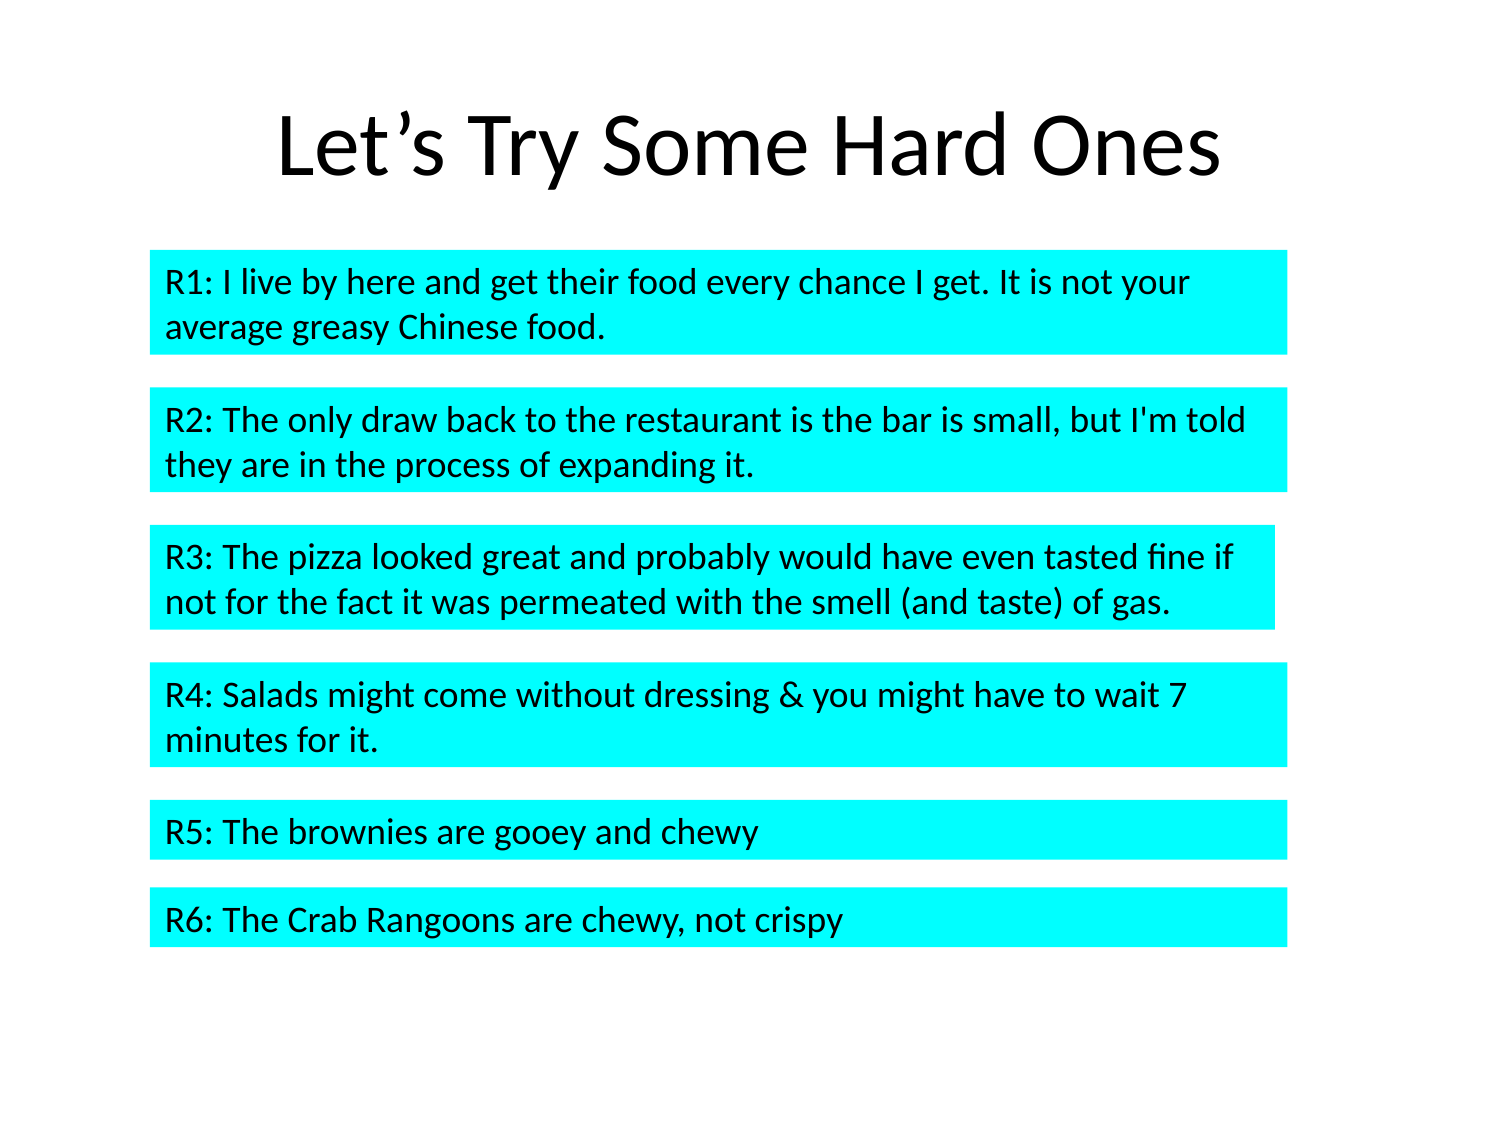

# Let’s Try Some Hard Ones
R1: I live by here and get their food every chance I get. It is not your average greasy Chinese food.
R2: The only draw back to the restaurant is the bar is small, but I'm told they are in the process of expanding it.
R3: The pizza looked great and probably would have even tasted fine if not for the fact it was permeated with the smell (and taste) of gas.
R4: Salads might come without dressing & you might have to wait 7 minutes for it.
R5: The brownies are gooey and chewy
R6: The Crab Rangoons are chewy, not crispy